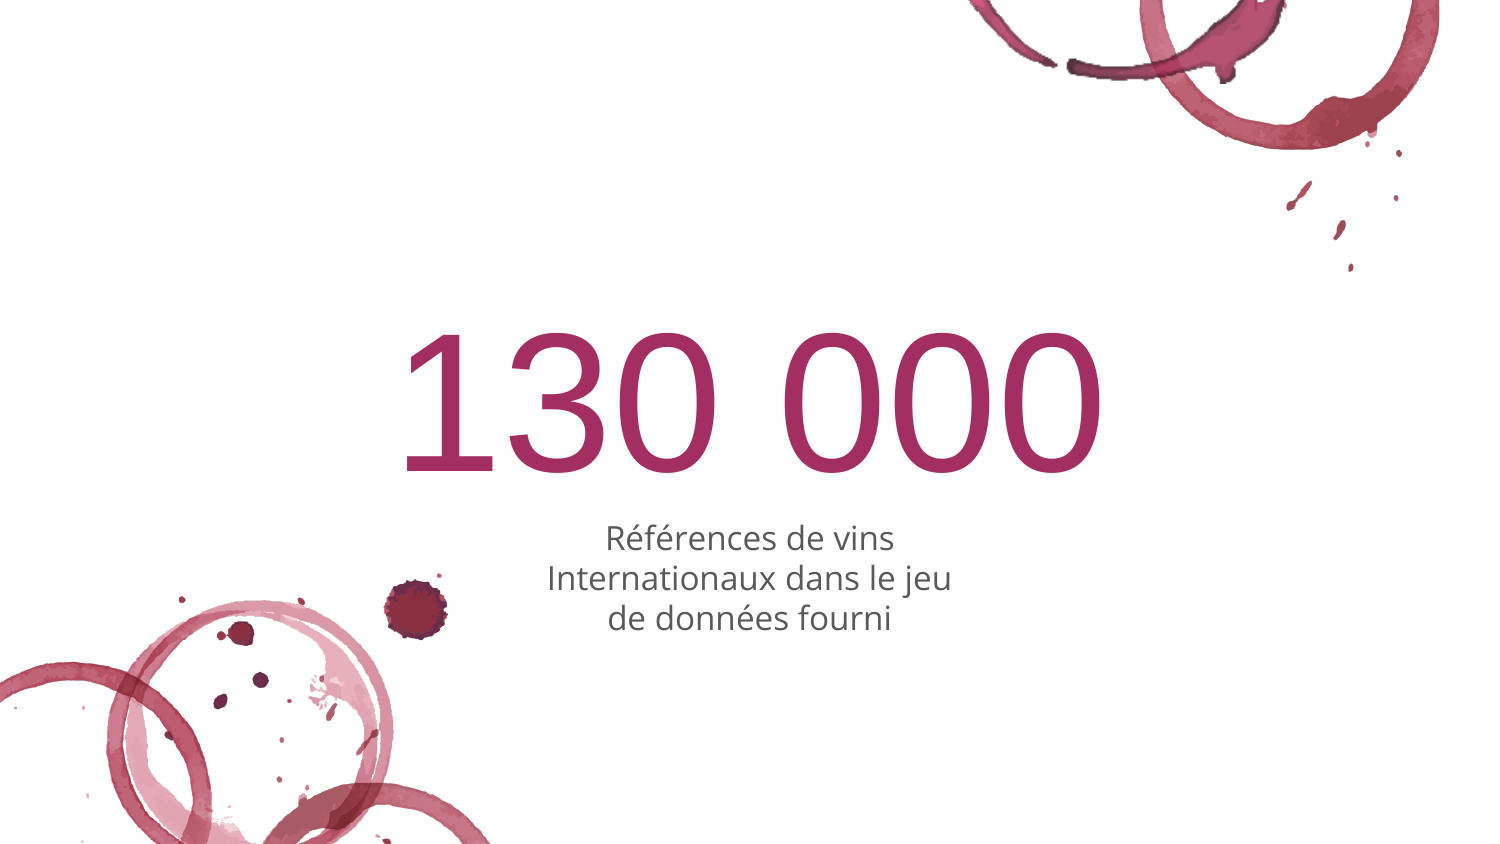

# 130 000
Références de vins
Internationaux dans le jeu de données fourni